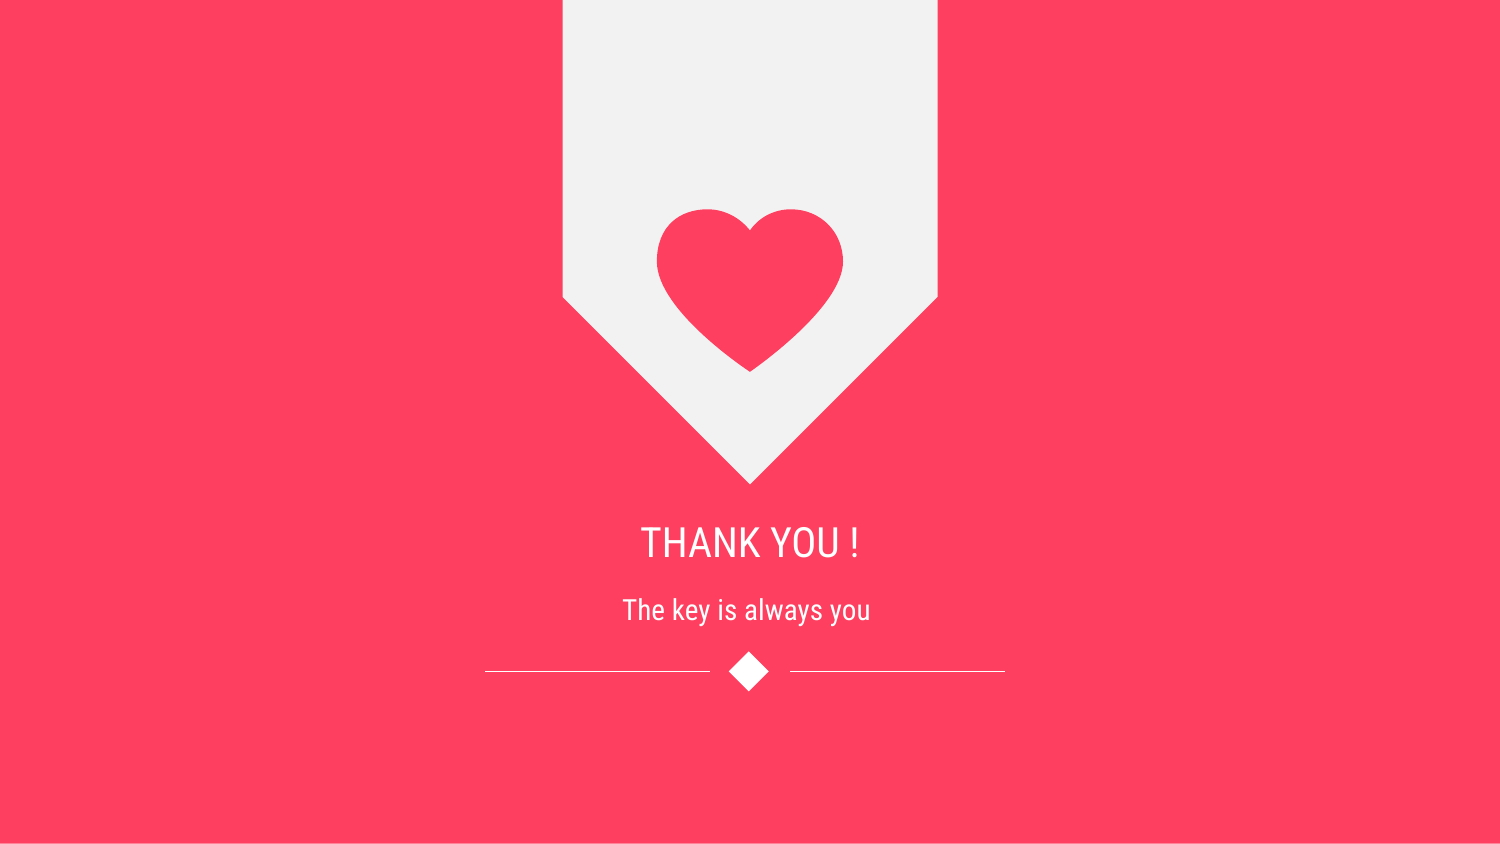

Thank you !
The key is always you